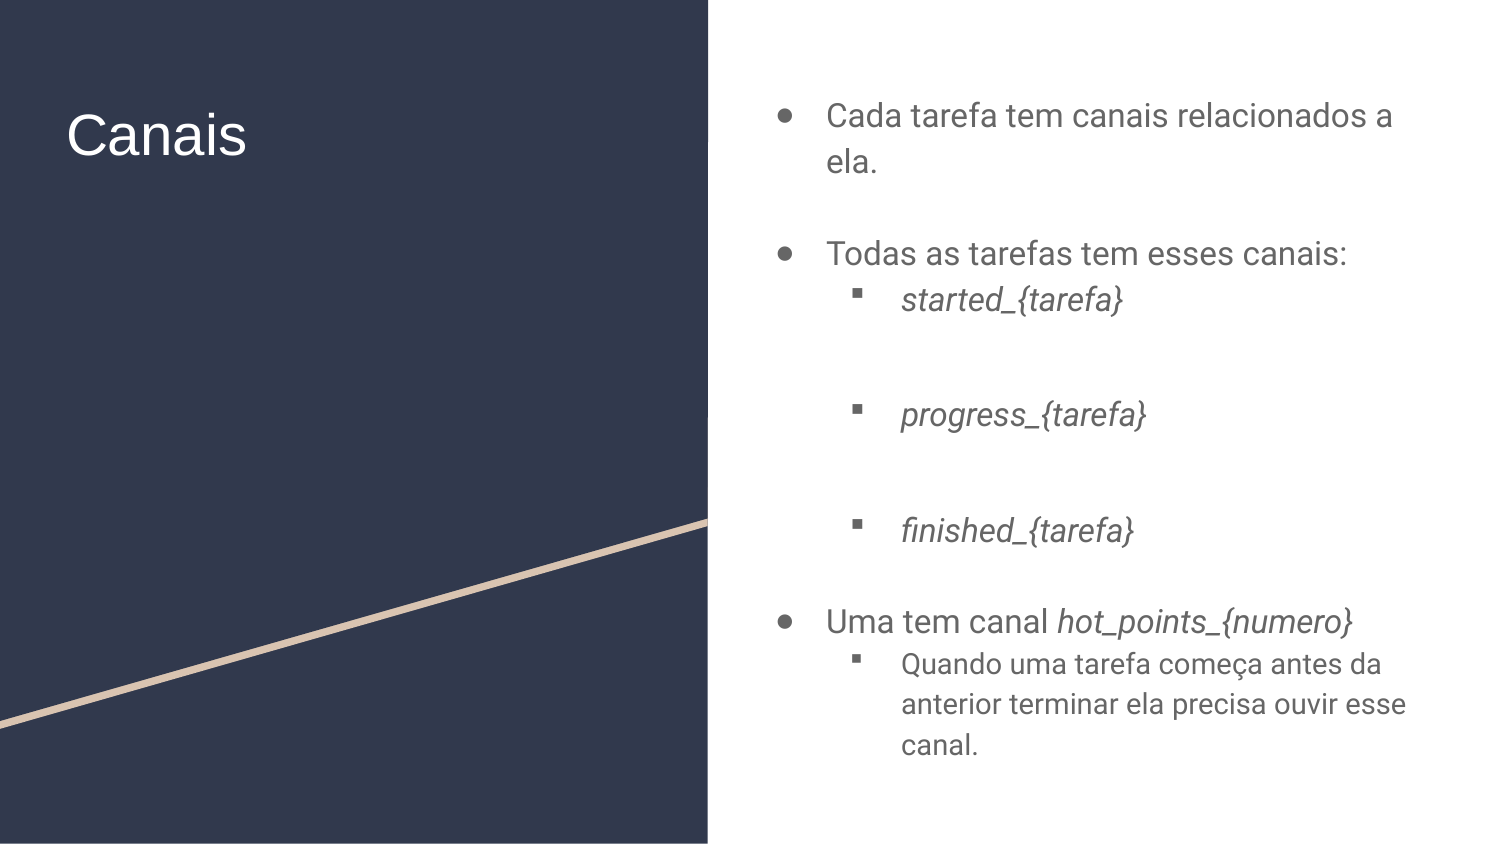

Cada tarefa tem canais relacionados a ela.

Todas as tarefas tem esses canais:
started_{tarefa}

progress_{tarefa}

finished_{tarefa}
Uma tem canal hot_points_{numero}
Quando uma tarefa começa antes da anterior terminar ela precisa ouvir esse canal.
# Canais